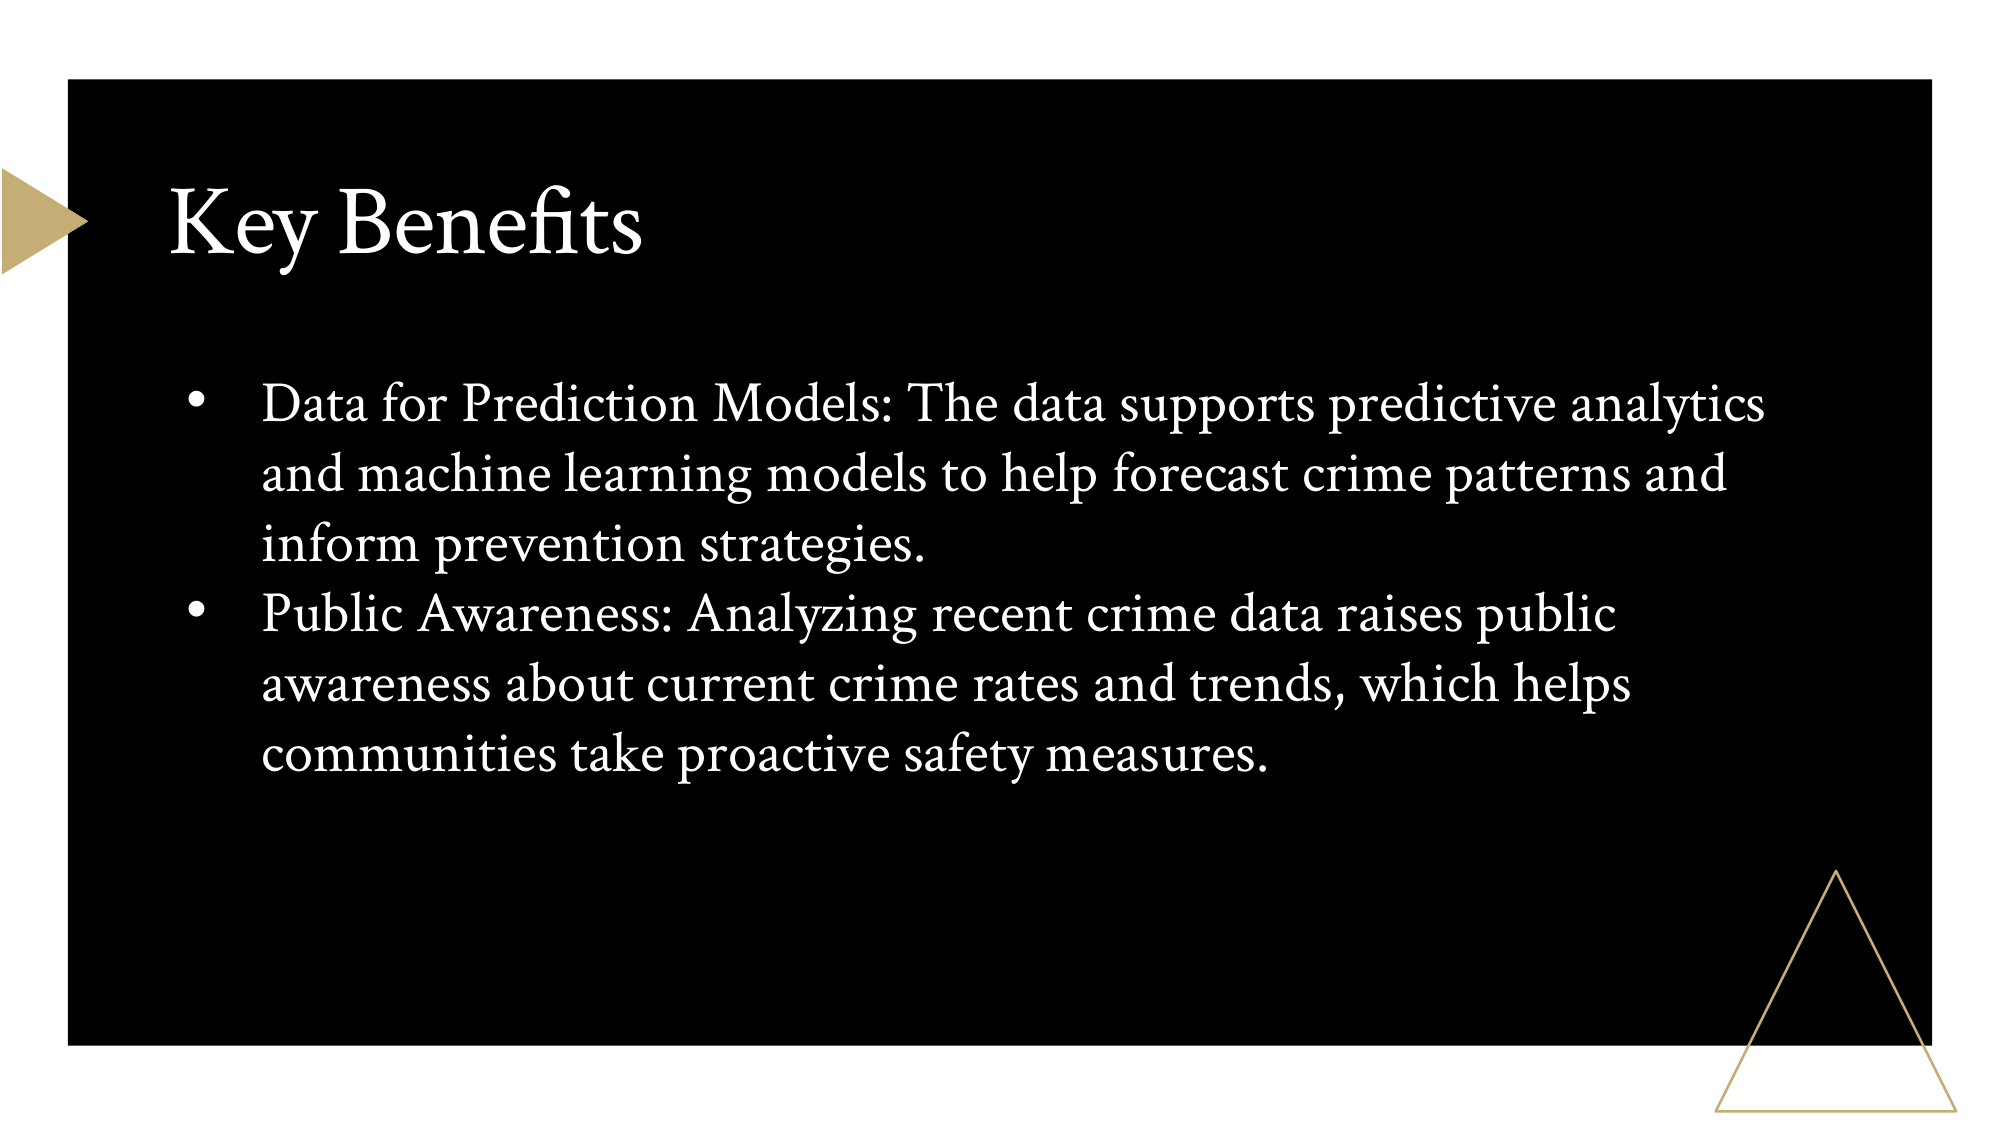

# Key Benefits
Data for Prediction Models: The data supports predictive analytics and machine learning models to help forecast crime patterns and inform prevention strategies.
Public Awareness: Analyzing recent crime data raises public awareness about current crime rates and trends, which helps communities take proactive safety measures.